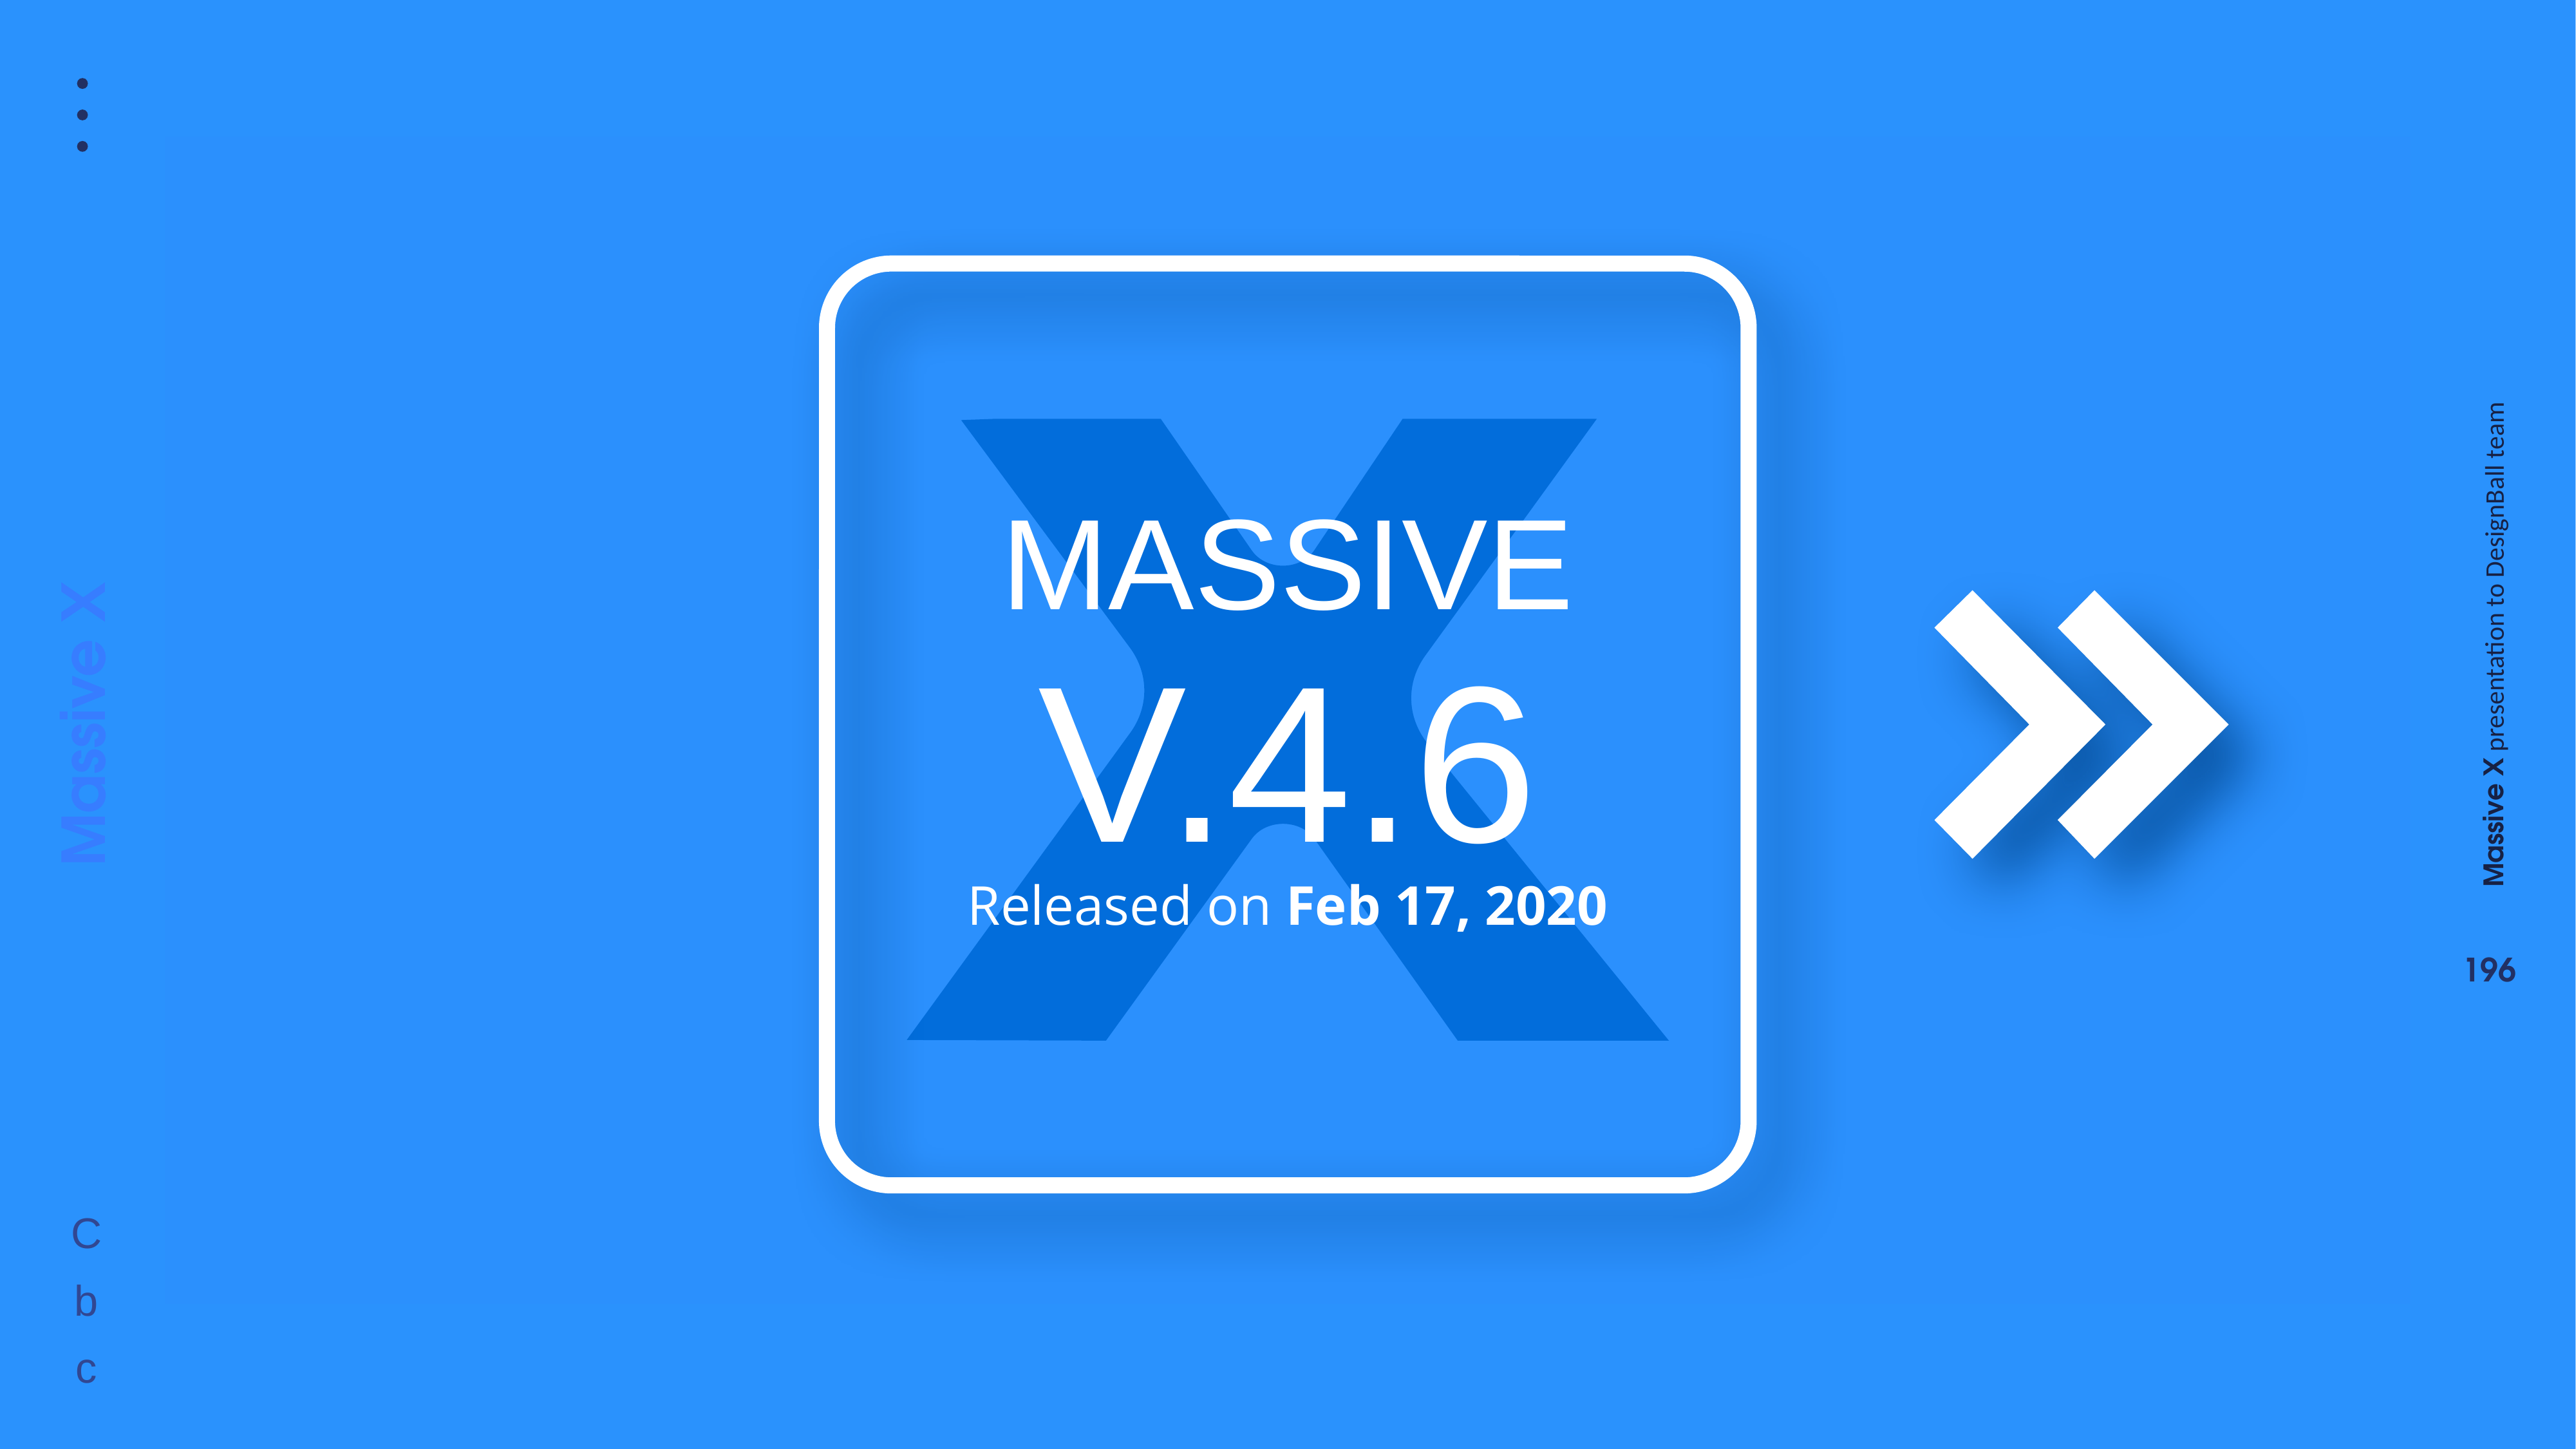

MASSIVE

V.4.6
Released on Feb 17, 2020